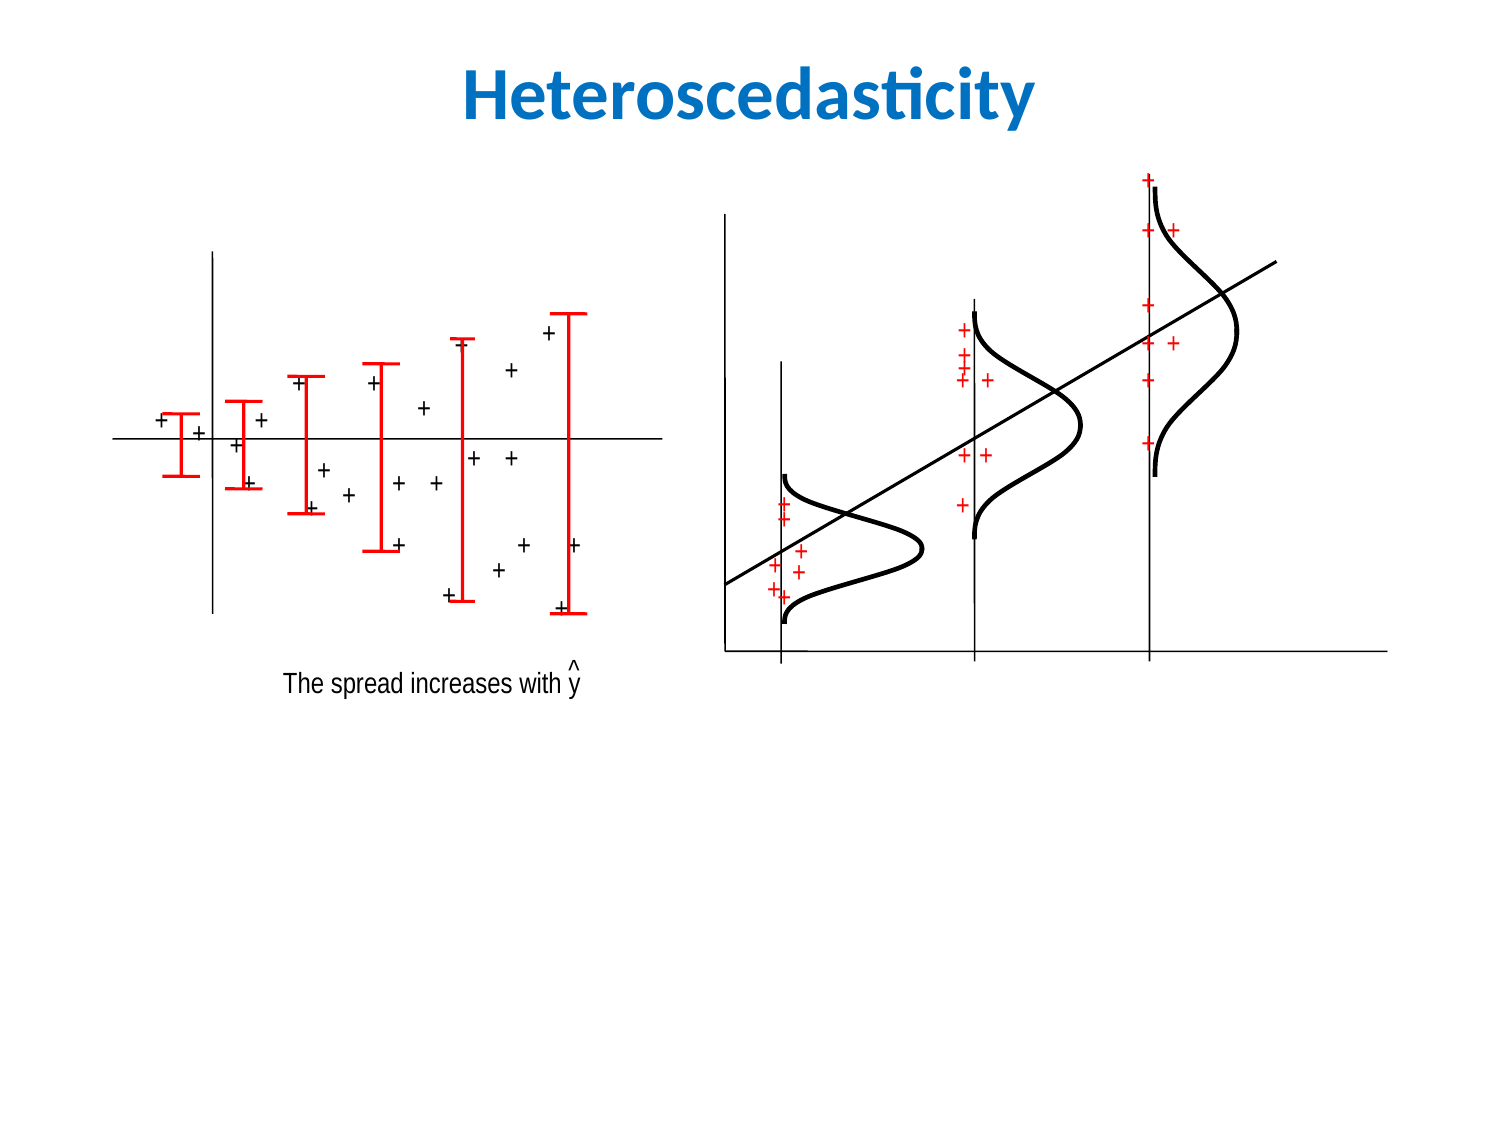

Heteroscedasticity
+
+
+
+
+
+
+
+

+
+
+
+
+
+
+
+
+
+

+
+
+

+
+
+
+

+
+
+

+
+
+
+
+
+
+
+
+
+
+
+
+
+
+
+
+
+
+
^
The spread increases with y